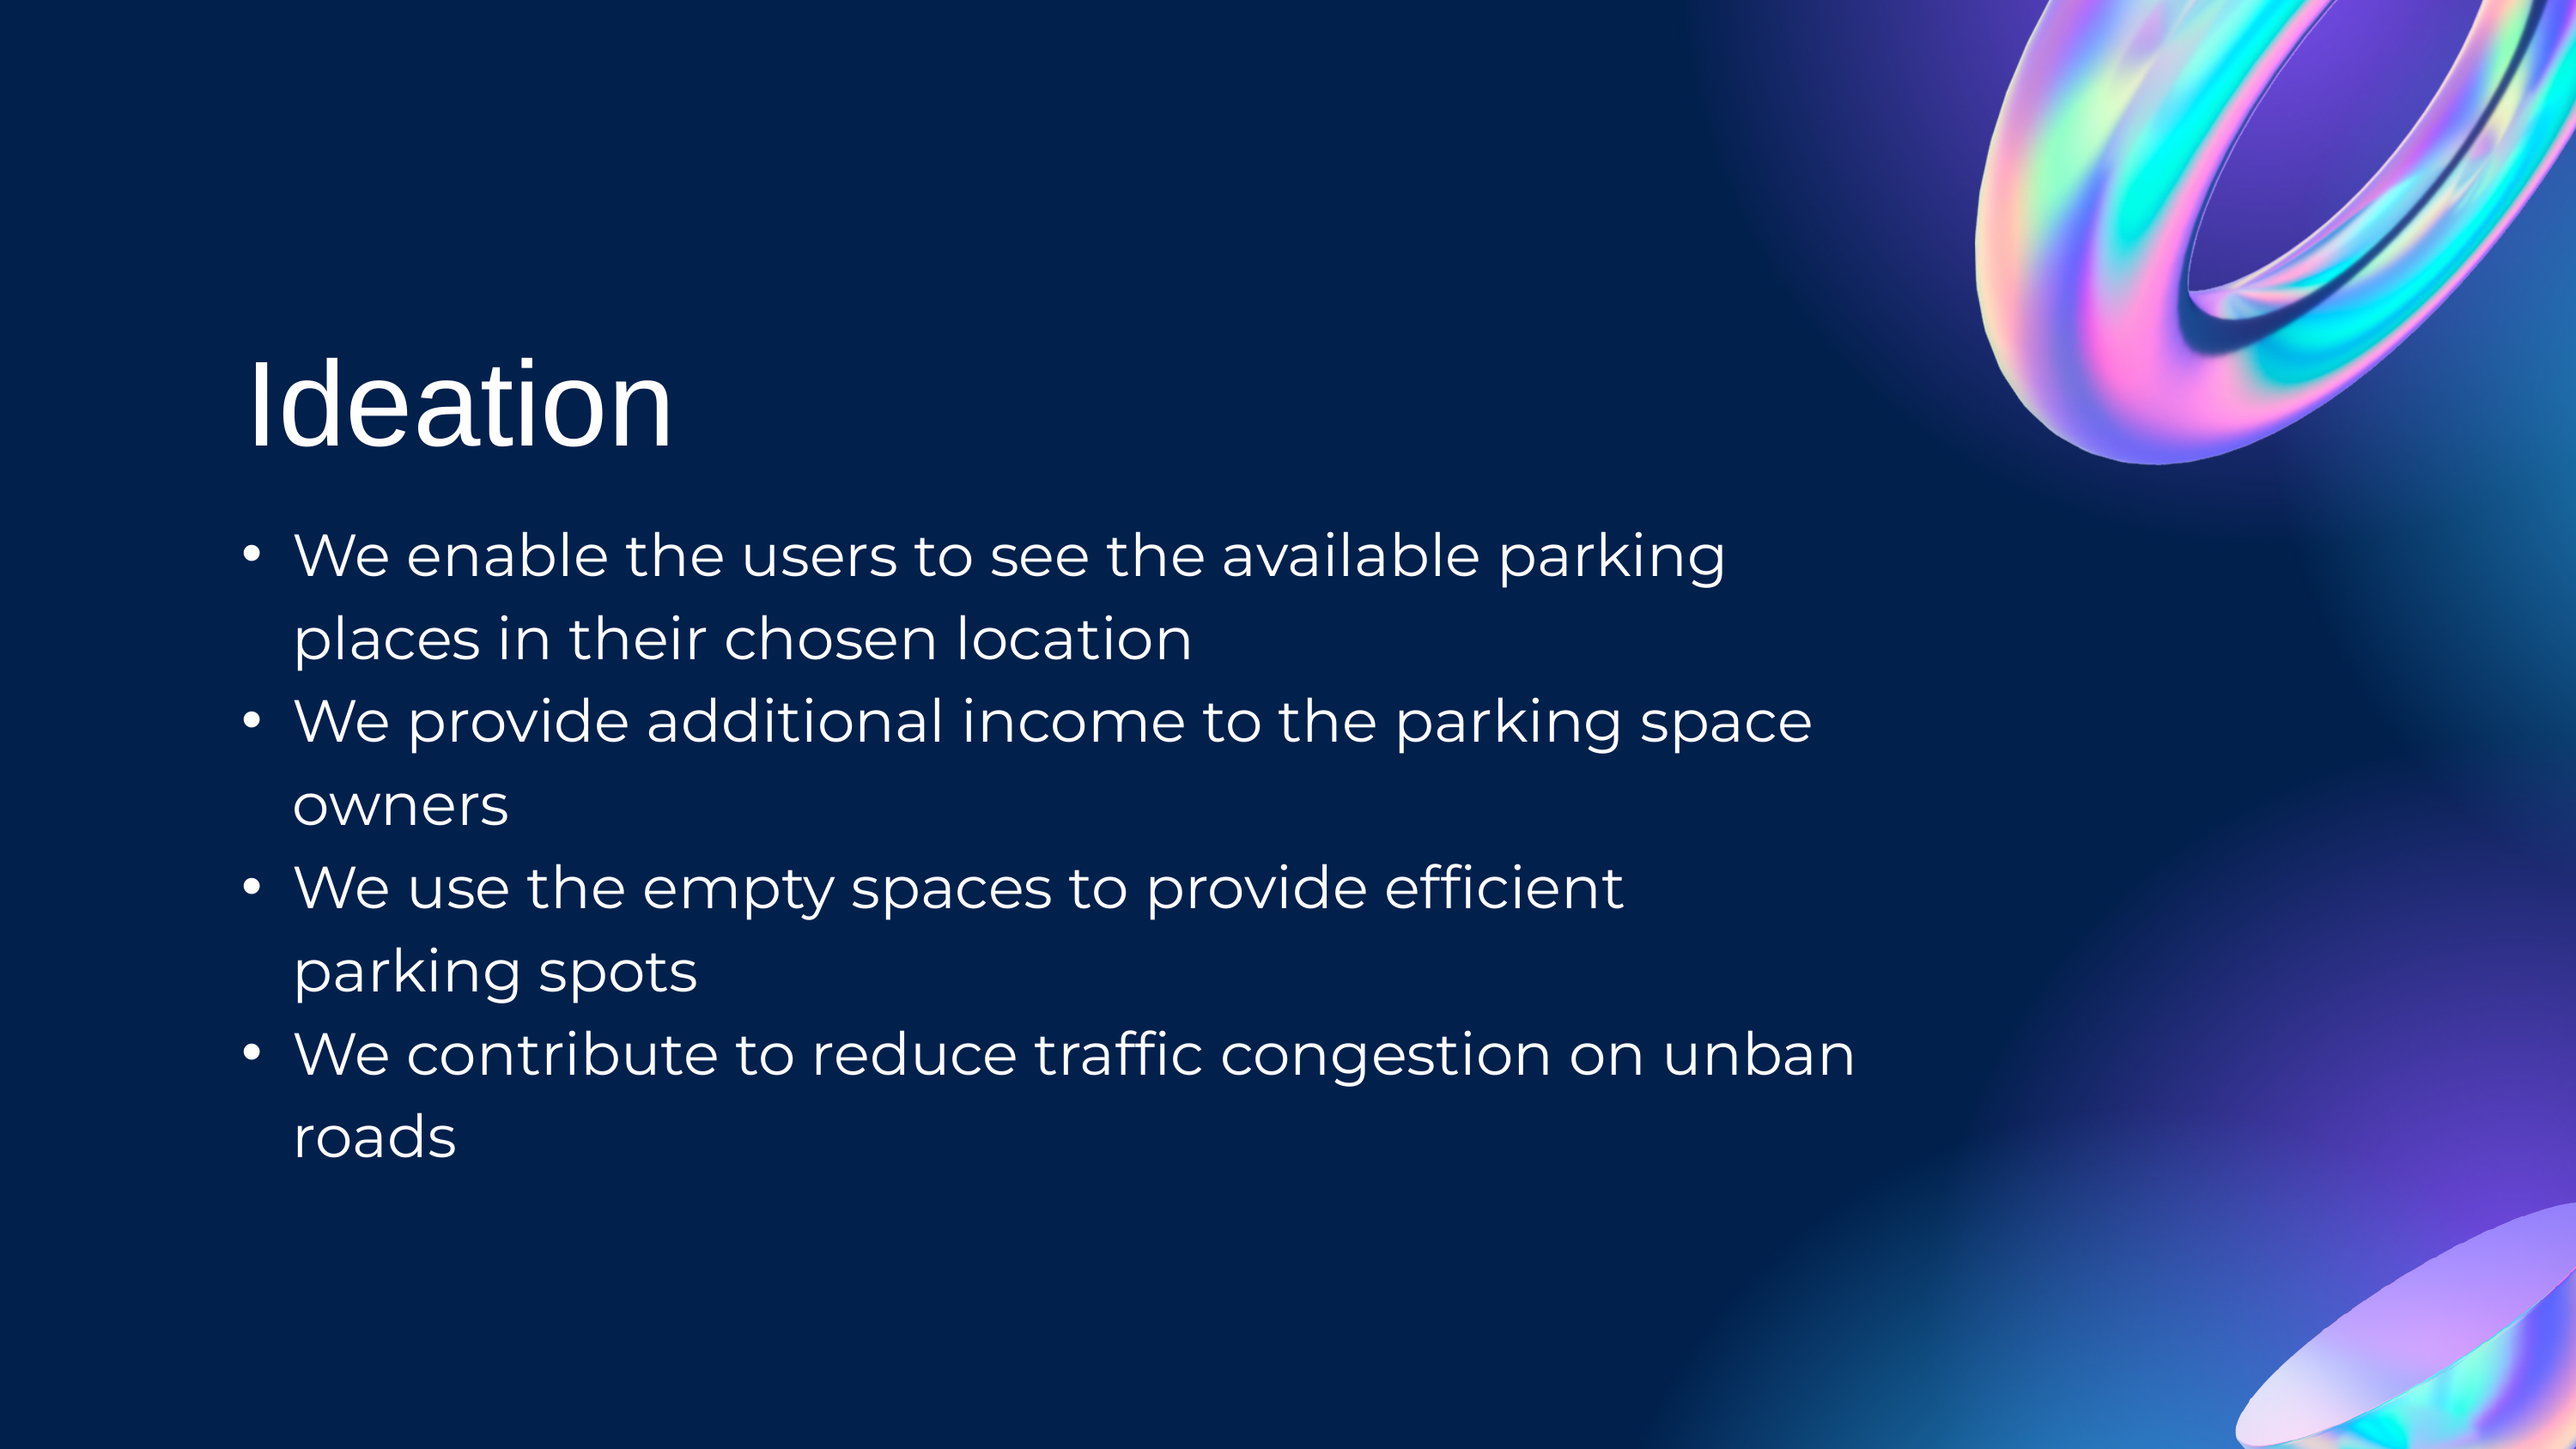

Ideation
We enable the users to see the available parking places in their chosen location
We provide additional income to the parking space owners
We use the empty spaces to provide efficient parking spots
We contribute to reduce traffic congestion on unban roads